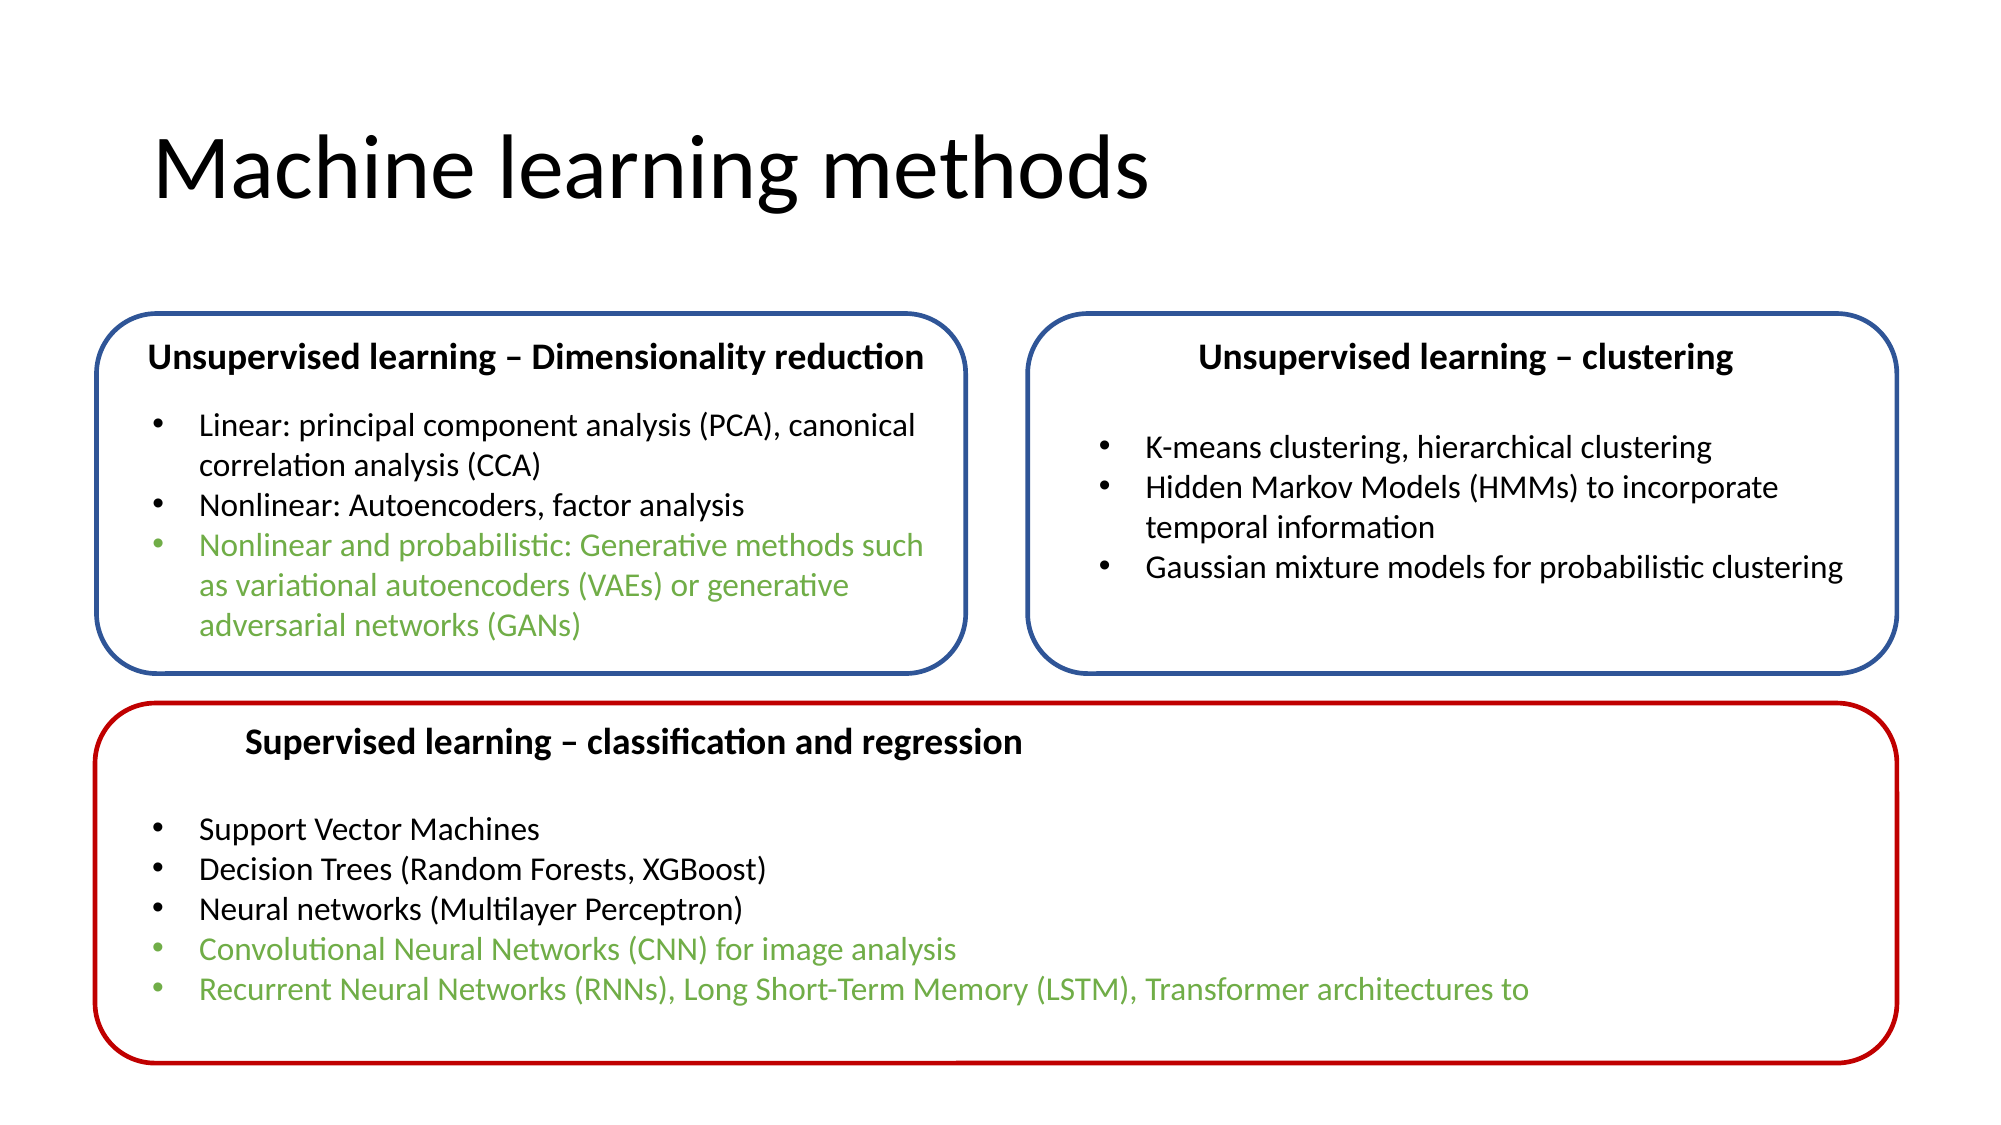

# Machine learning methods

Unsupervised learning – Dimensionality reduction
Unsupervised learning – clustering
Linear: principal component analysis (PCA), canonical correlation analysis (CCA)
Nonlinear: Autoencoders, factor analysis
Nonlinear and probabilistic: Generative methods such as variational autoencoders (VAEs) or generative adversarial networks (GANs)
K-means clustering, hierarchical clustering
Hidden Markov Models (HMMs) to incorporate temporal information
Gaussian mixture models for probabilistic clustering

Supervised learning – classification and regression
Support Vector Machines
Decision Trees (Random Forests, XGBoost)
Neural networks (Multilayer Perceptron)
Convolutional Neural Networks (CNN) for image analysis
Recurrent Neural Networks (RNNs), Long Short-Term Memory (LSTM), Transformer architectures to